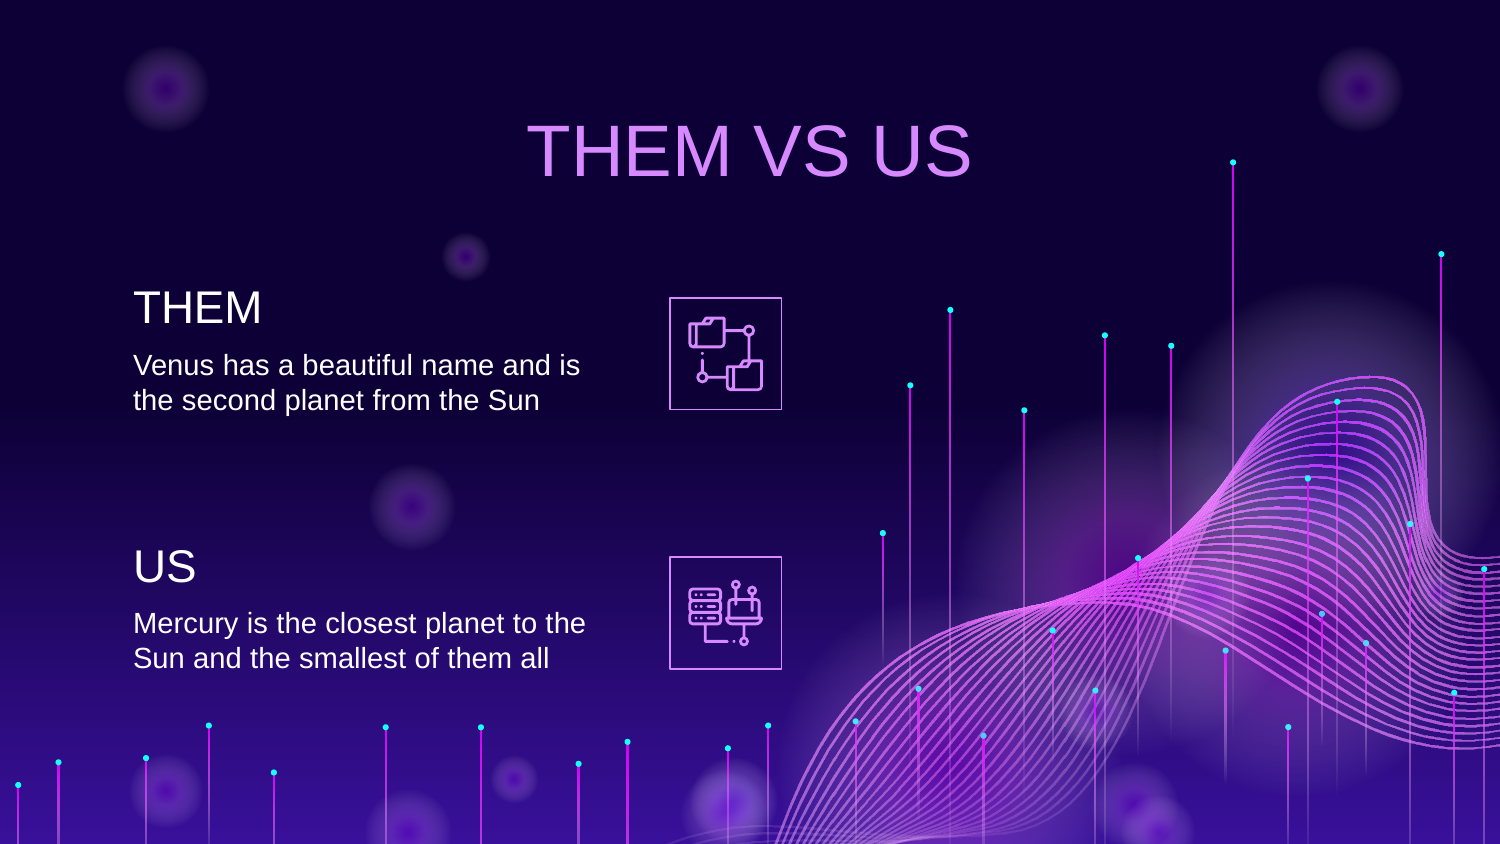

# THEM VS US

THEM

Venus has a beautiful name and is the second planet from the Sun

US

Mercury is the closest planet to the Sun and the smallest of them all